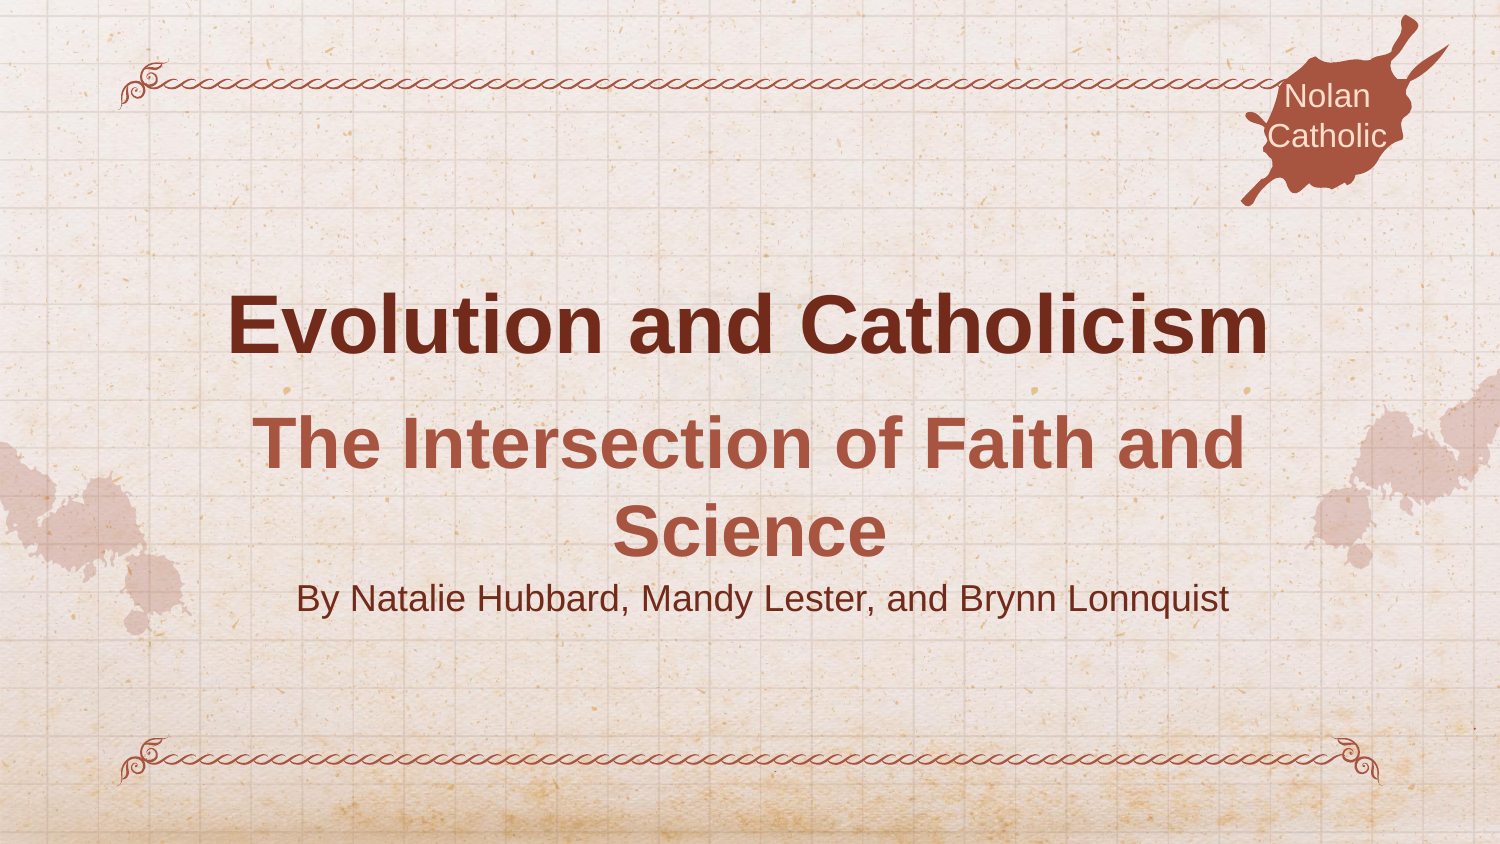

Nolan Catholic

# Evolution and Catholicism
The Intersection of Faith and Science
By Natalie Hubbard, Mandy Lester, and Brynn Lonnquist